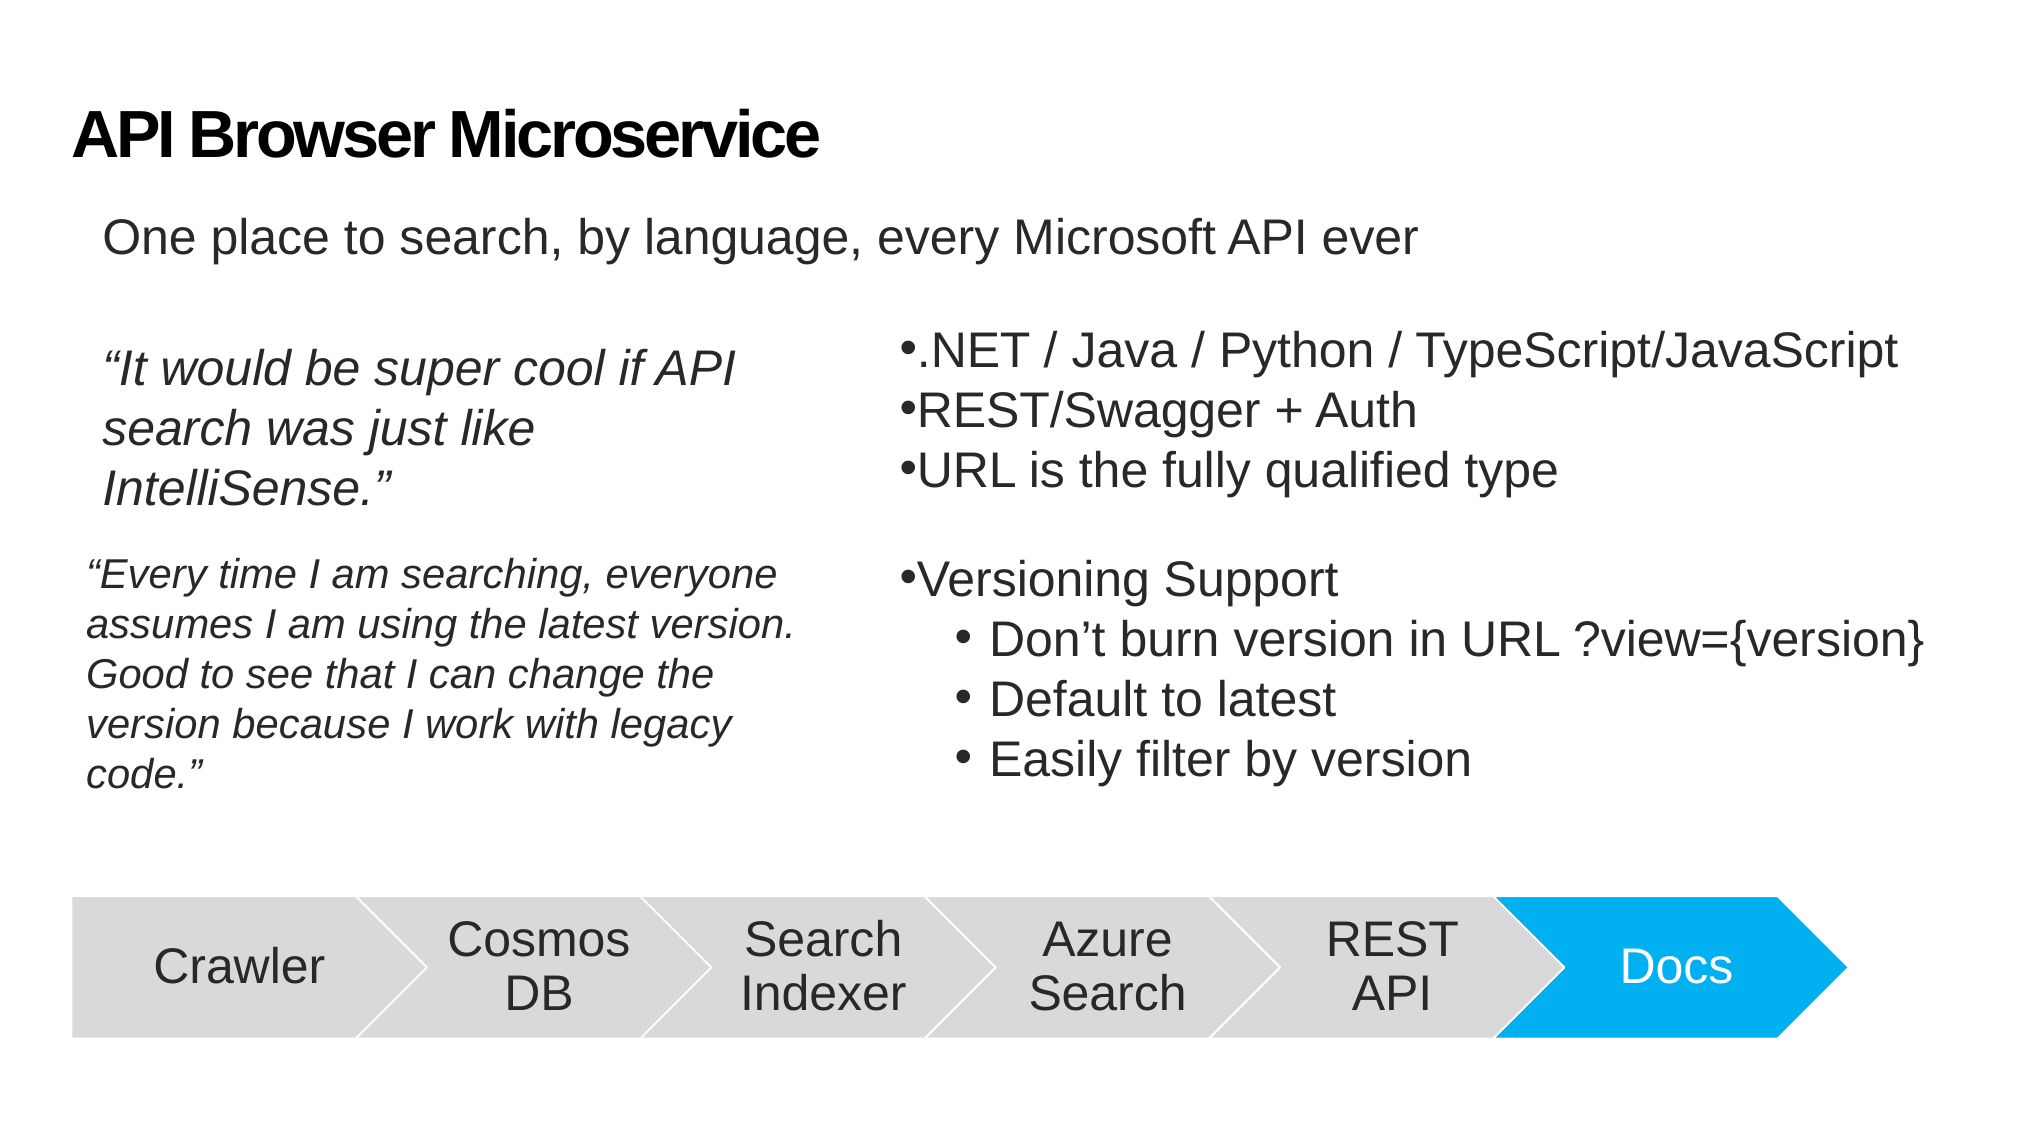

# API Browser Microservice
One place to search, by language, every Microsoft API ever
.NET / Java / Python / TypeScript/JavaScript
REST/Swagger + Auth
URL is the fully qualified type
“It would be super cool if API search was just like IntelliSense.”
“Every time I am searching, everyone assumes I am using the latest version. Good to see that I can change the version because I work with legacy code.”
Versioning Support
Don’t burn version in URL ?view={version}
Default to latest
Easily filter by version
Crawler
Cosmos DB
Search Indexer
Azure Search
REST API
Docs